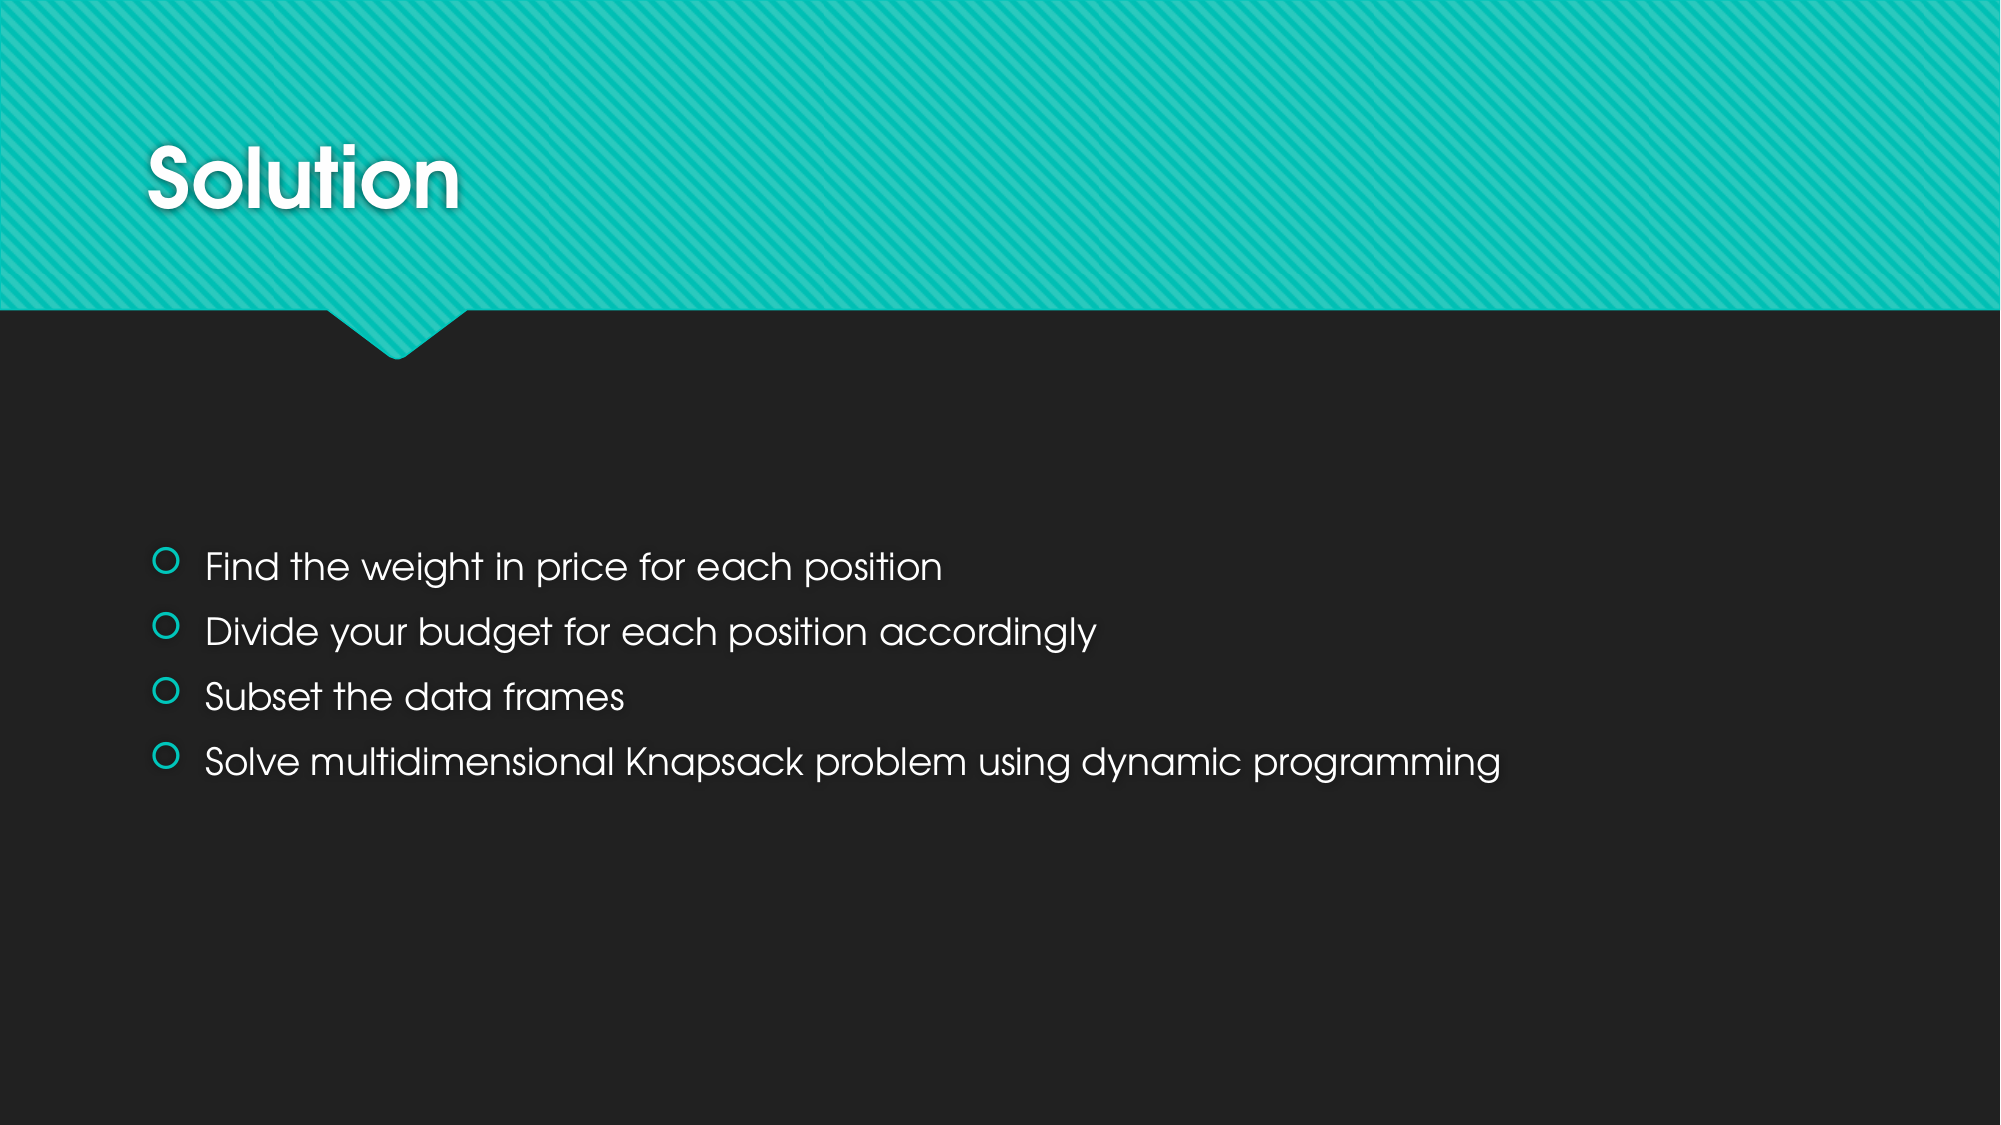

# Solution
Find the weight in price for each position
Divide your budget for each position accordingly
Subset the data frames
Solve multidimensional Knapsack problem using dynamic programming